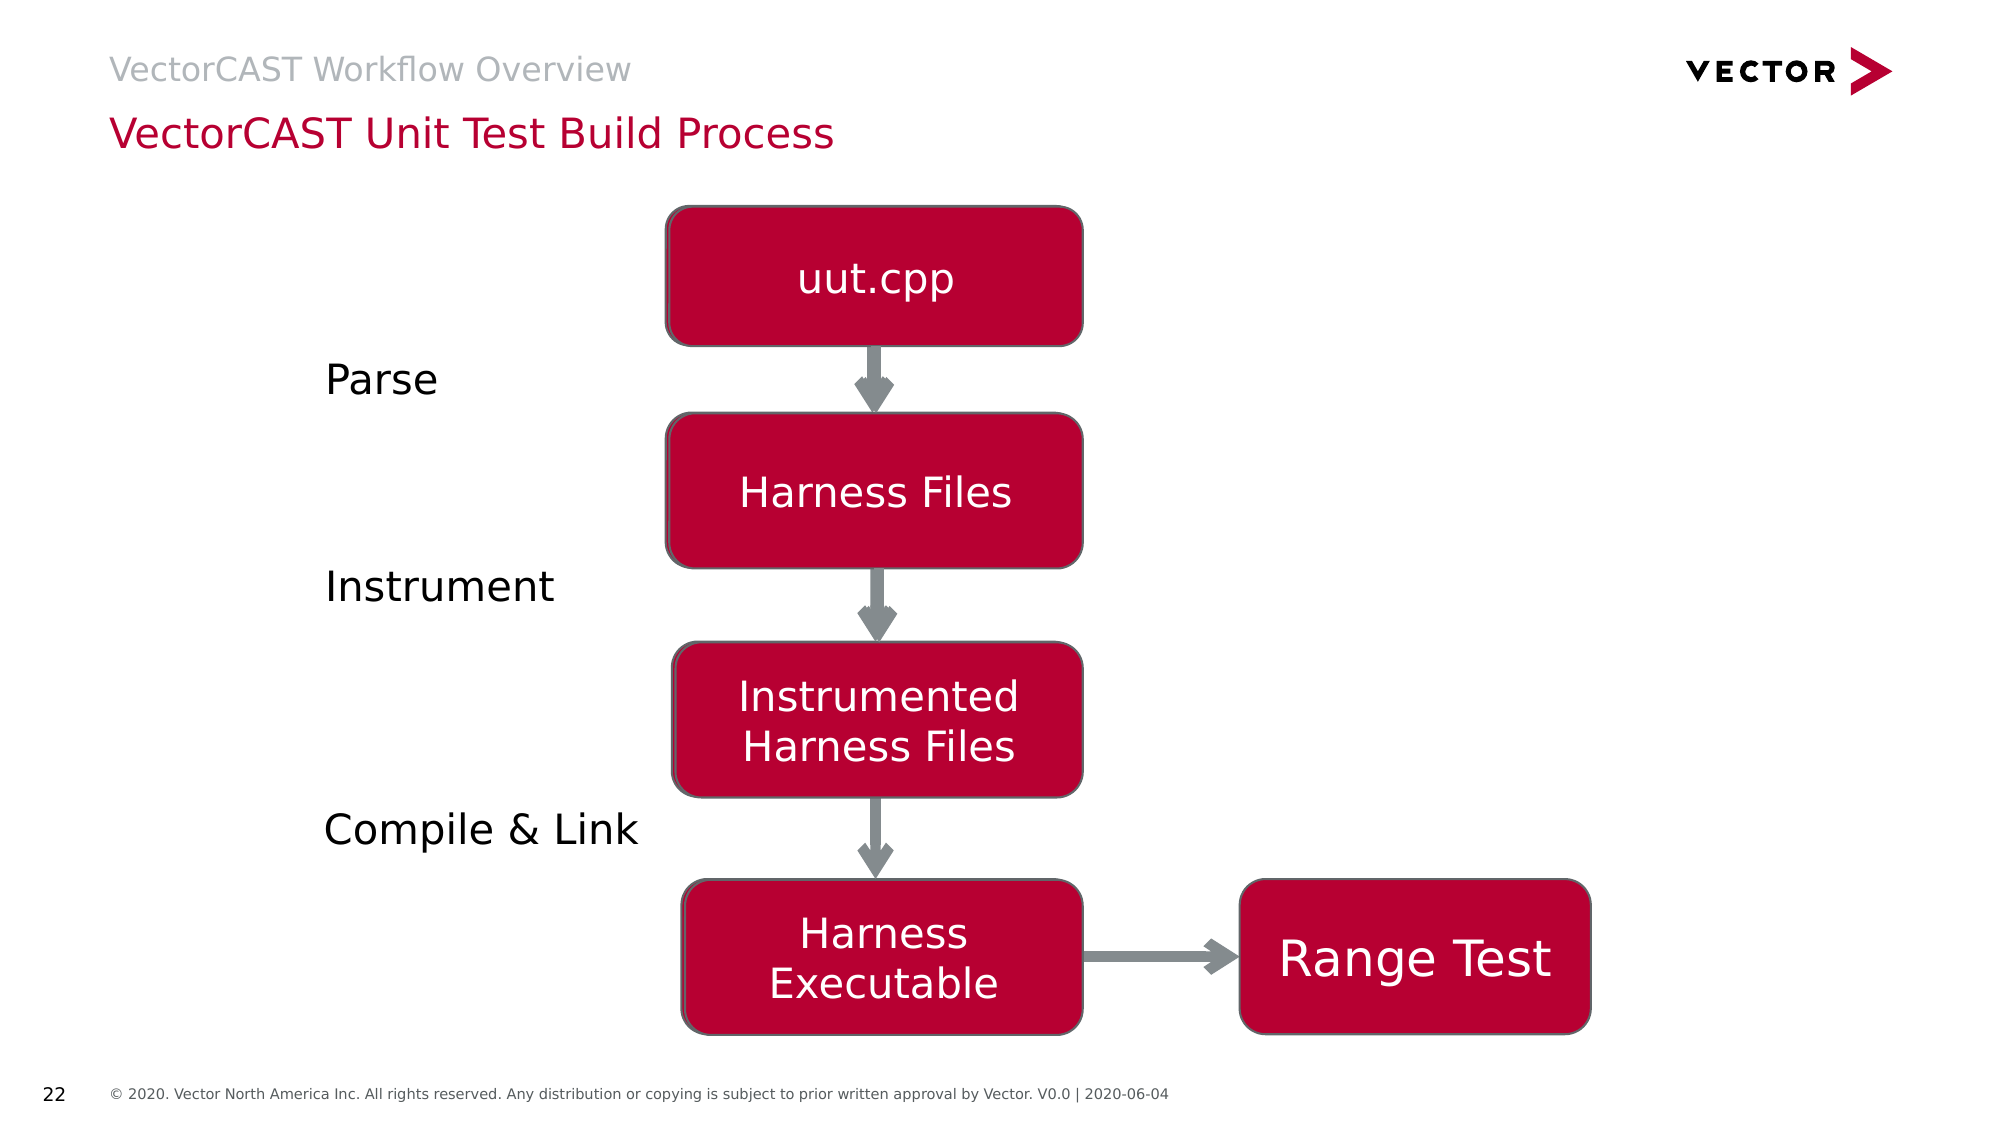

# VectorCAST Workflow Overview
VectorCAST Unit Test Build Process
uut.cpp

uut.cpp
Parse
Harness Files
Harness Files
Instrument
Instrumented Harness Files
Instrumented Harness Files
Compile & Link
Harness Executable
Range Test
Harness Executable